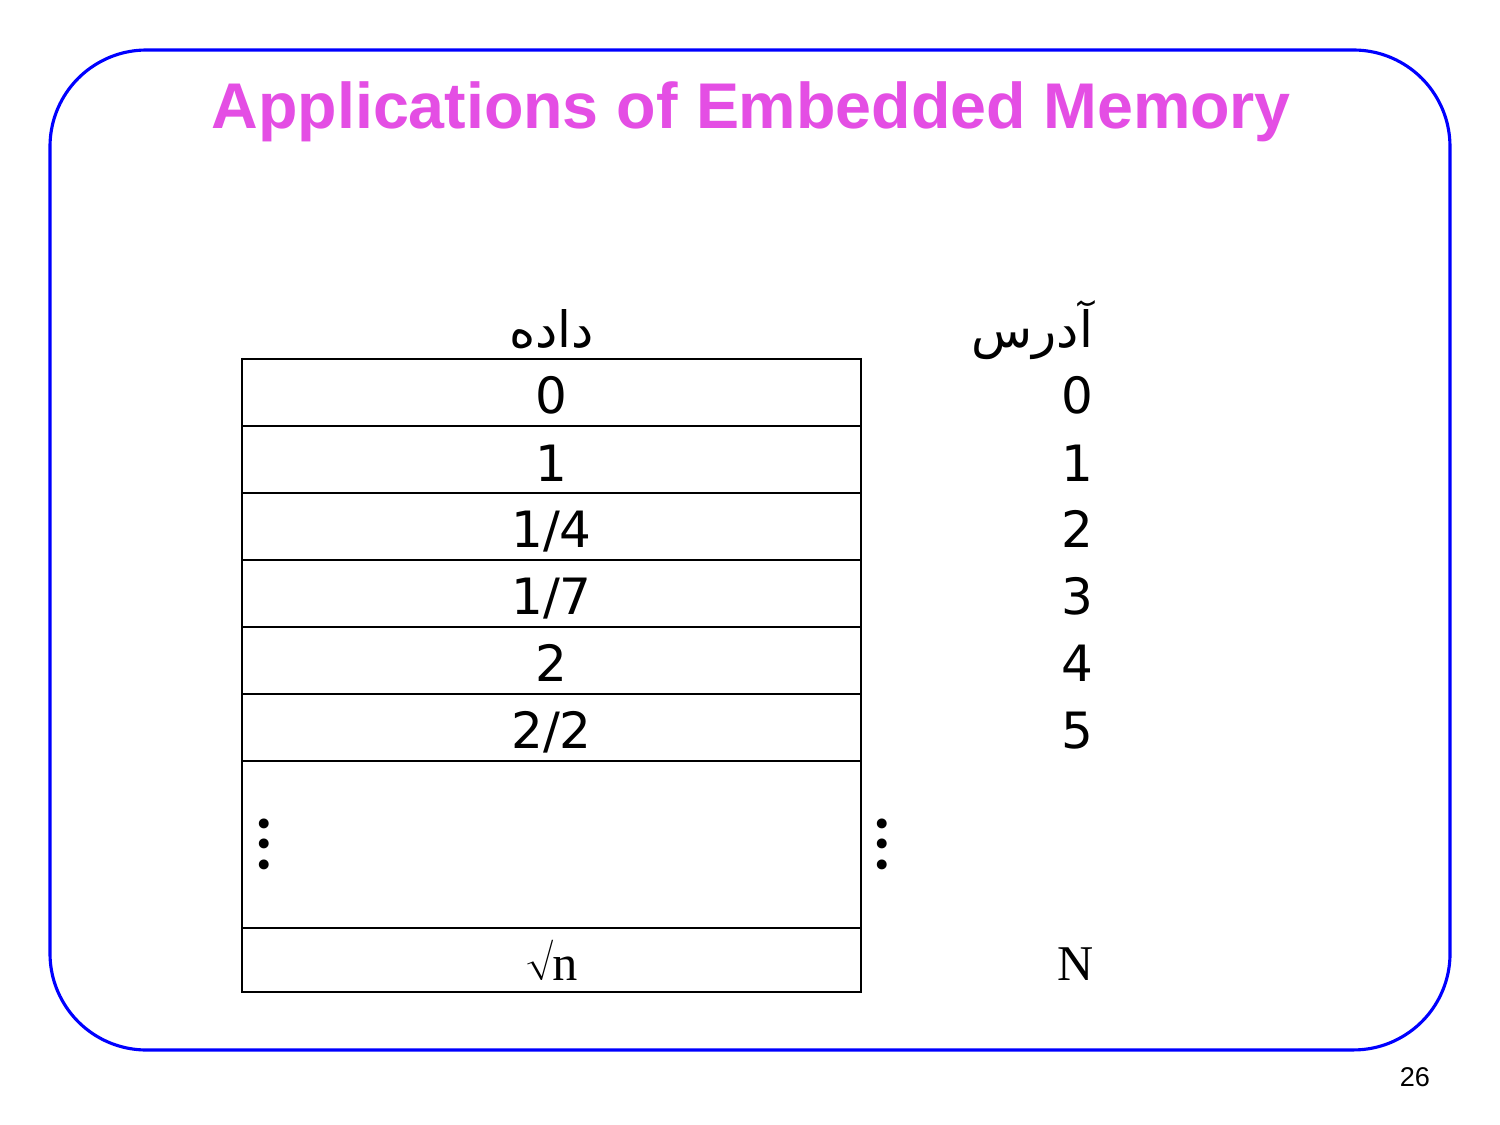

# Applications of Embedded Memory
| داده | آدرس |
| --- | --- |
| 0 | 0 |
| 1 | 1 |
| 1/4 | 2 |
| 1/7 | 3 |
| 2 | 4 |
| 2/2 | 5 |
| ... | ... |
| √n | N |
26